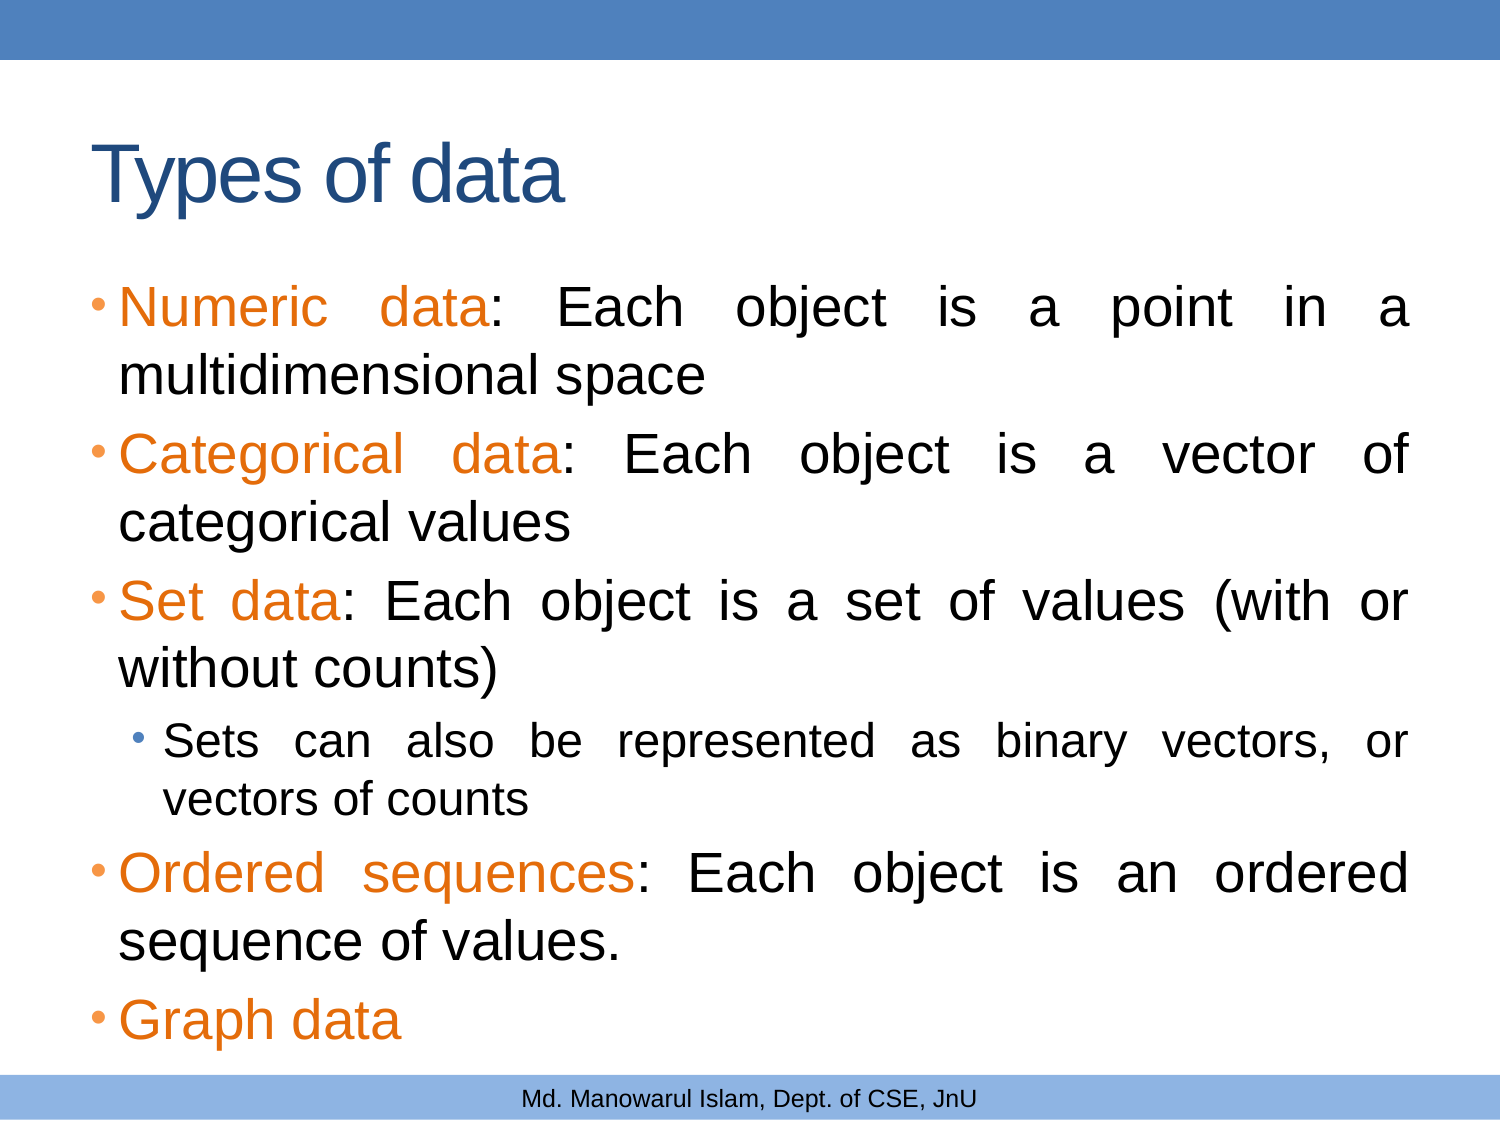

# Types of data
Numeric data: Each object is a point in a multidimensional space
Categorical data: Each object is a vector of categorical values
Set data: Each object is a set of values (with or without counts)
Sets can also be represented as binary vectors, or vectors of counts
Ordered sequences: Each object is an ordered sequence of values.
Graph data